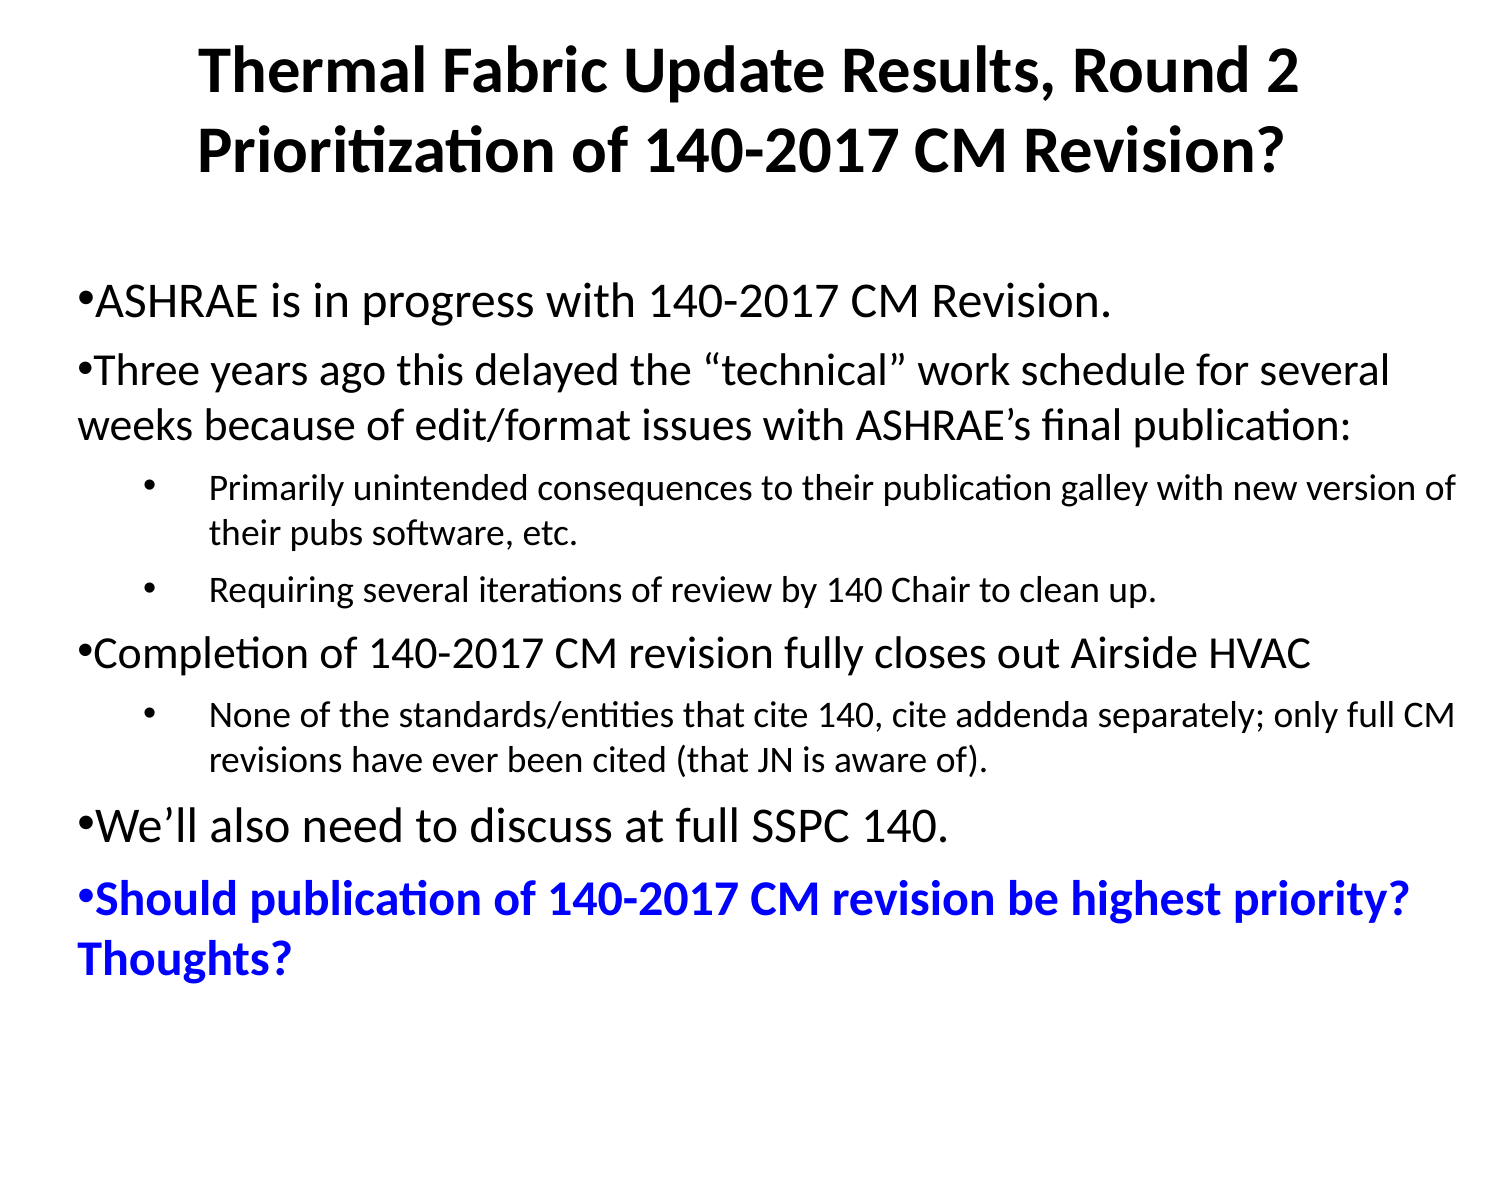

# Thermal Fabric Update Results, Round 2 Prioritization of 140-2017 CM Revision?

ASHRAE is in progress with 140-2017 CM Revision.
Three years ago this delayed the “technical” work schedule for several weeks because of edit/format issues with ASHRAE’s final publication:
Primarily unintended consequences to their publication galley with new version of their pubs software, etc.
Requiring several iterations of review by 140 Chair to clean up.
Completion of 140-2017 CM revision fully closes out Airside HVAC
None of the standards/entities that cite 140, cite addenda separately; only full CM revisions have ever been cited (that JN is aware of).
We’ll also need to discuss at full SSPC 140.
Should publication of 140-2017 CM revision be highest priority? Thoughts?